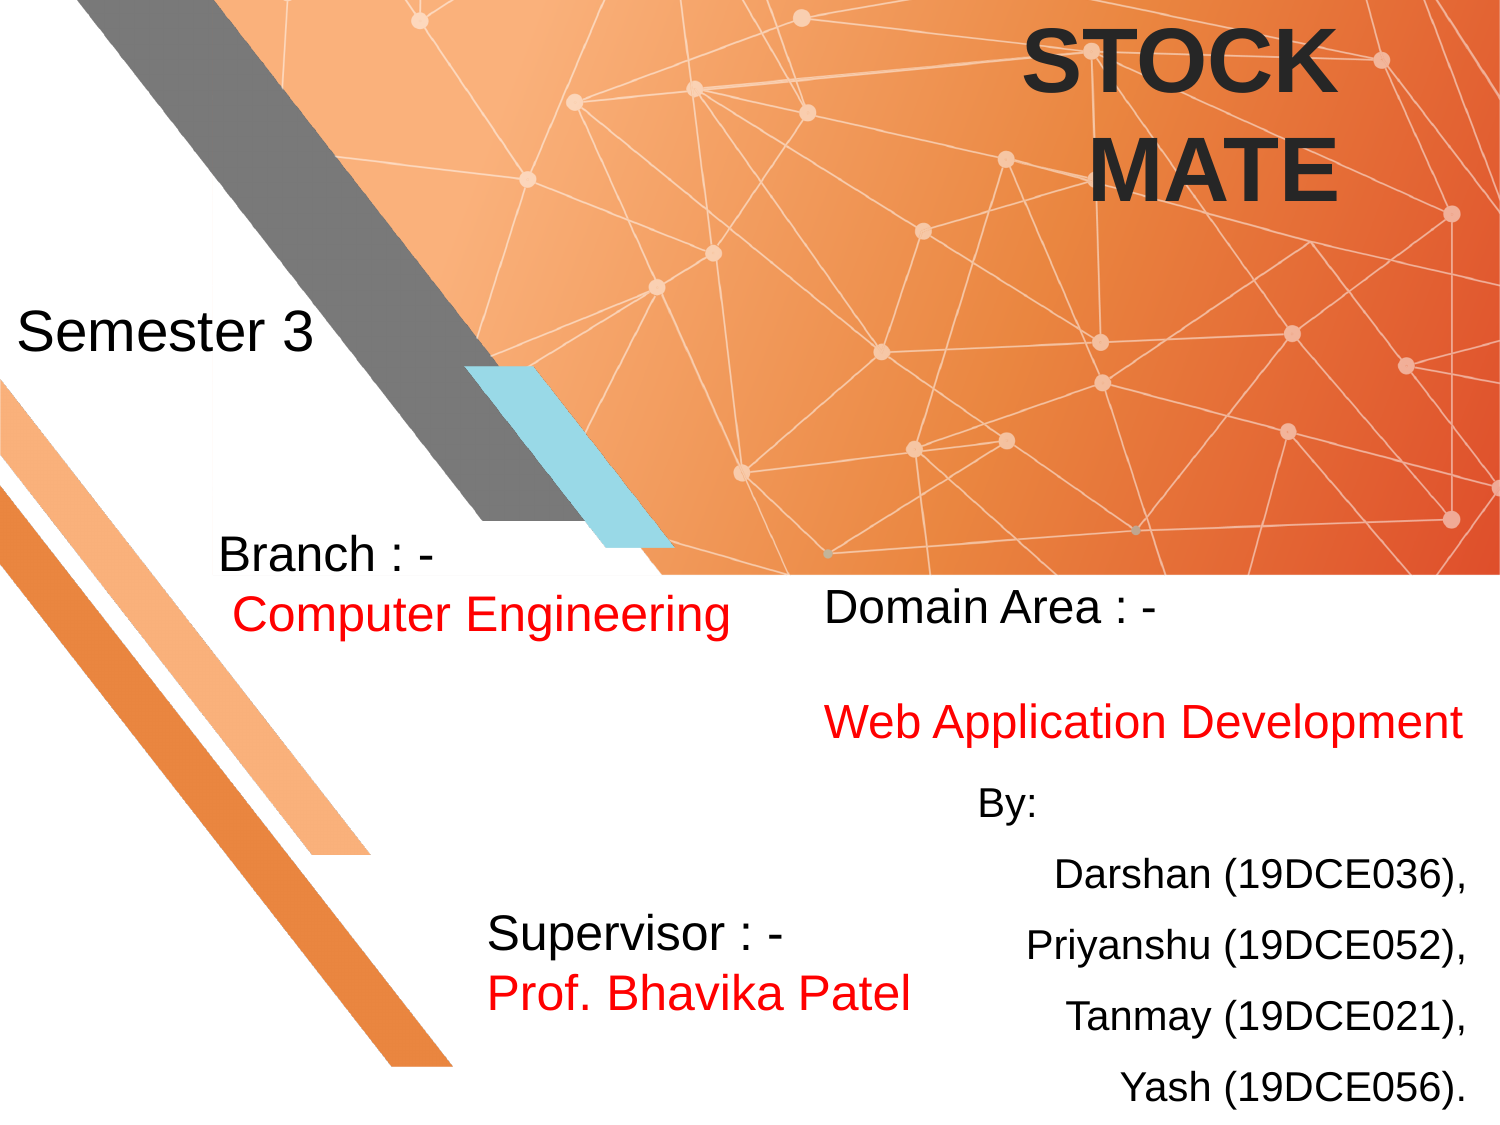

# STOCK MATE
Semester 3
Branch : -
 Computer Engineering
Domain Area : -

Web Application Development
By:
Darshan (19DCE036),
Priyanshu (19DCE052),
Tanmay (19DCE021),
 Yash (19DCE056).
Supervisor : -
Prof. Bhavika Patel